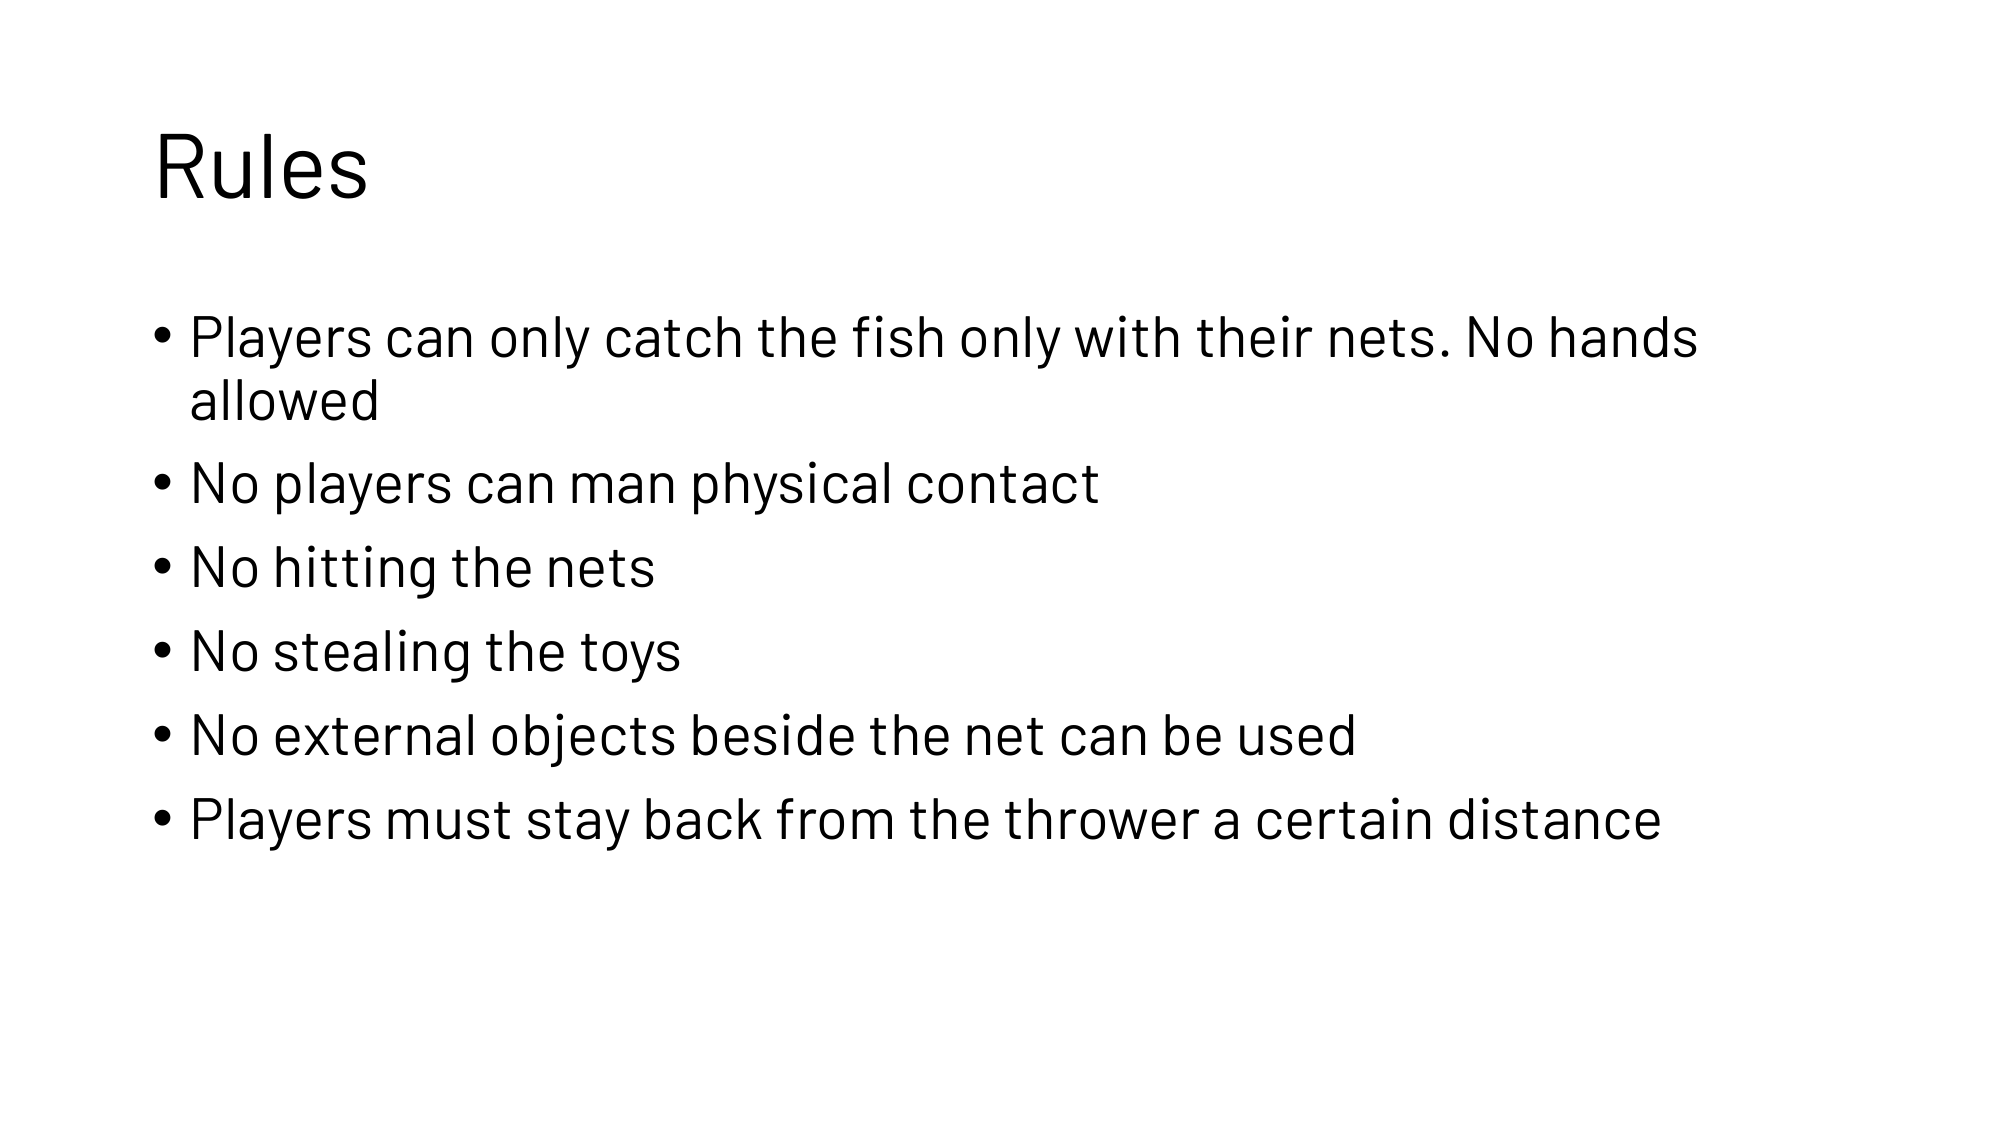

# Rules
Players can only catch the fish only with their nets. No hands allowed
No players can man physical contact
No hitting the nets
No stealing the toys
No external objects beside the net can be used
Players must stay back from the thrower a certain distance